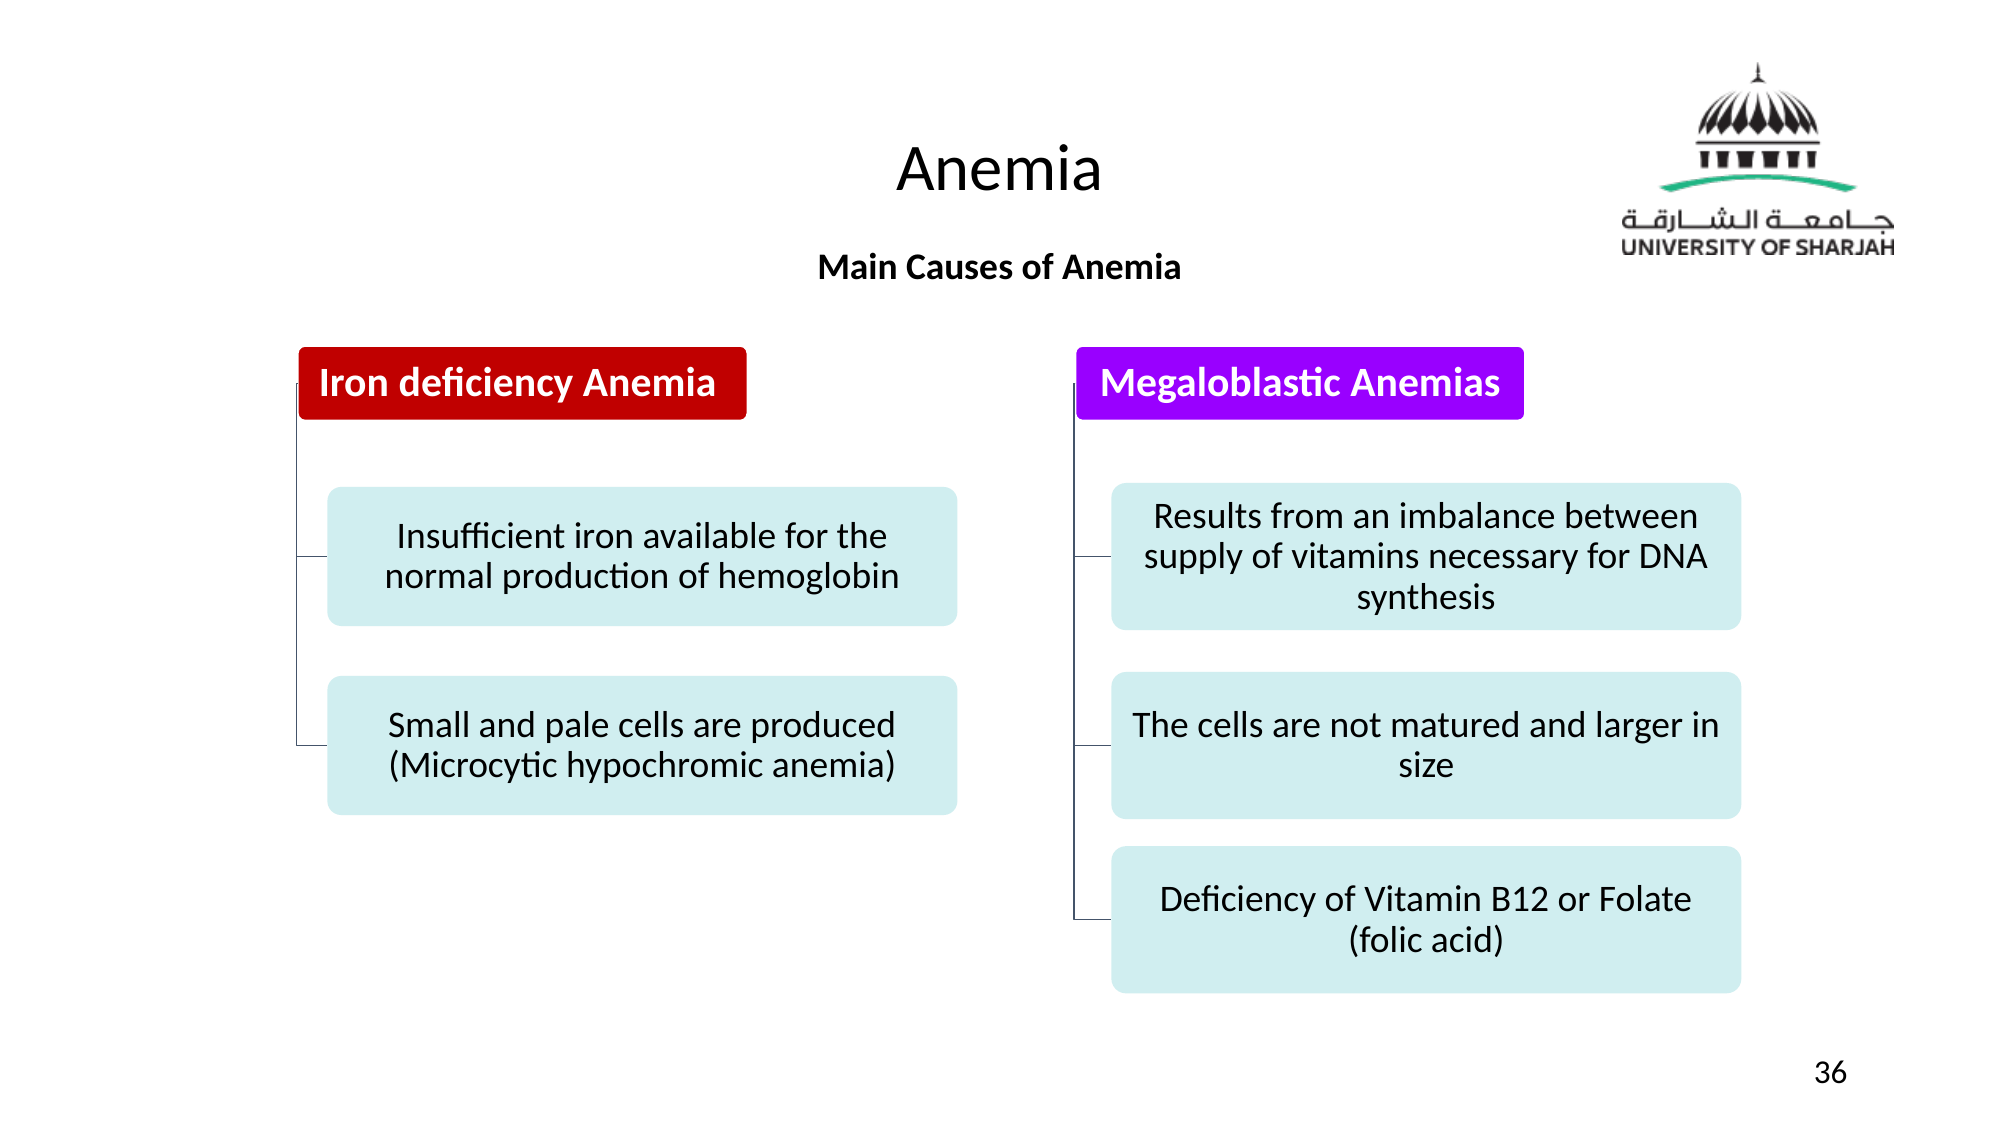

# Anemia
Main Causes of Anemia
Iron deficiency Anemia
Megaloblastic Anemias
Results from an imbalance between supply of vitamins necessary for DNA synthesis
Insufficient iron available for the normal production of hemoglobin
The cells are not matured and larger in size
Small and pale cells are produced (Microcytic hypochromic anemia)
Deficiency of Vitamin B12 or Folate (folic acid)
36